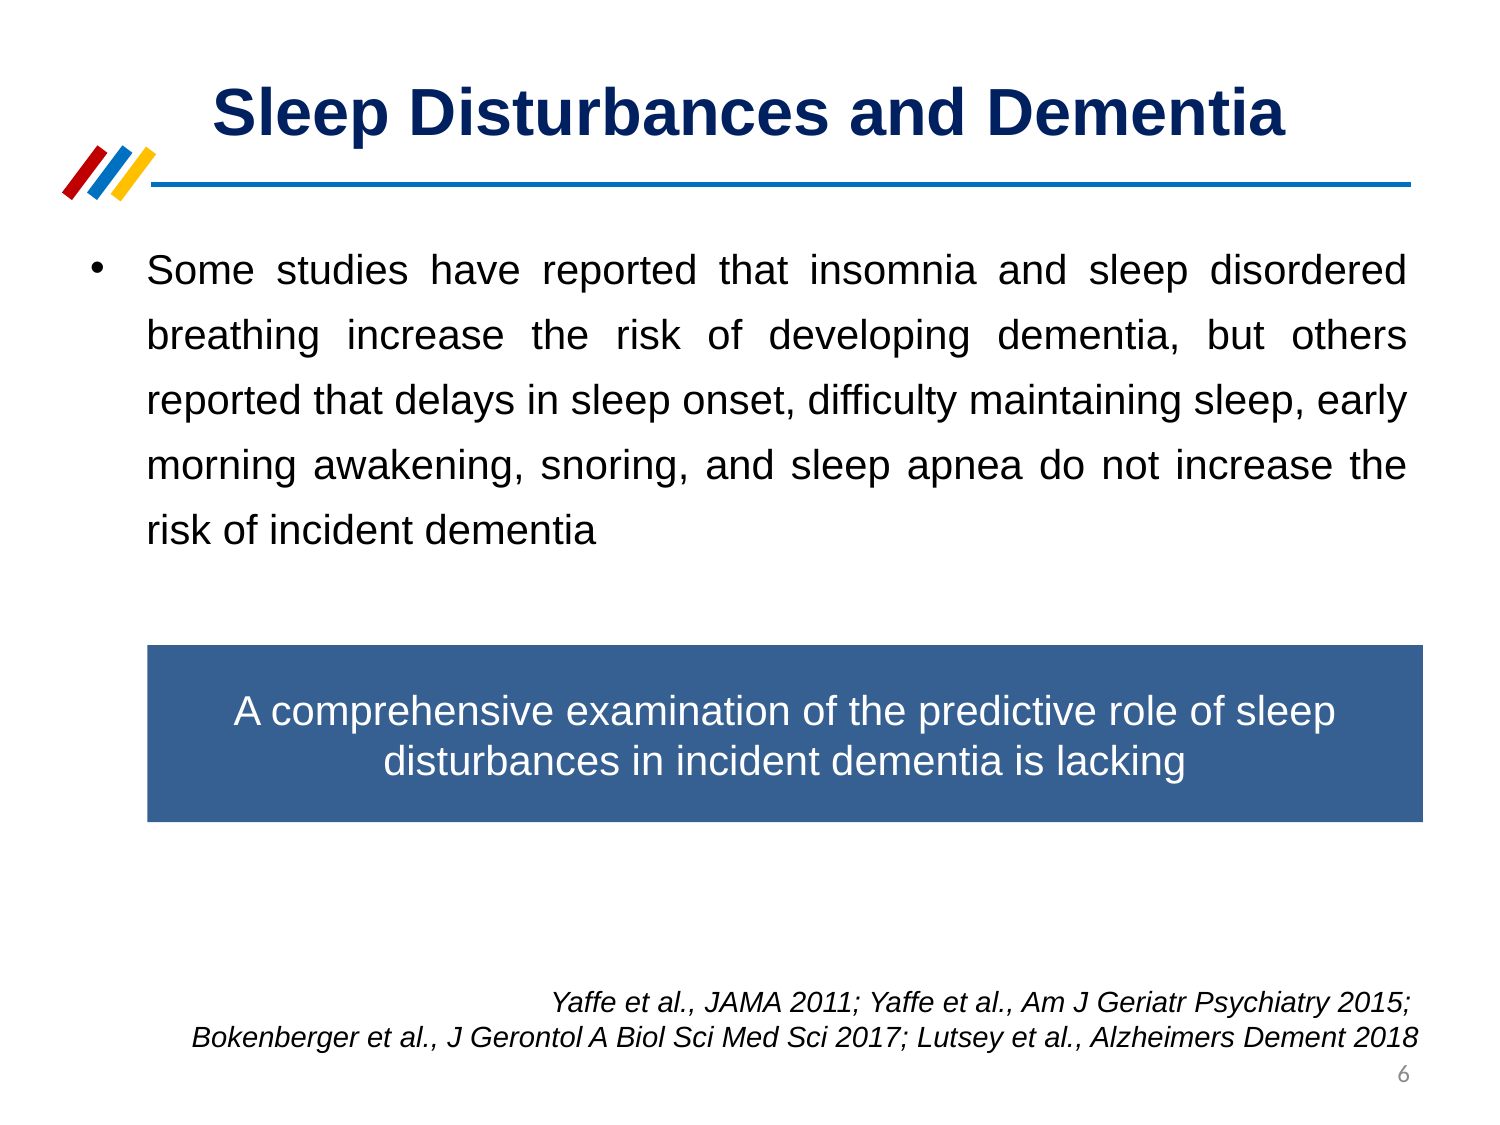

# Sleep Disturbances and Dementia
Some studies have reported that insomnia and sleep disordered breathing increase the risk of developing dementia, but others reported that delays in sleep onset, difficulty maintaining sleep, early morning awakening, snoring, and sleep apnea do not increase the risk of incident dementia
A comprehensive examination of the predictive role of sleep disturbances in incident dementia is lacking
Yaffe et al., JAMA 2011; Yaffe et al., Am J Geriatr Psychiatry 2015;
Bokenberger et al., J Gerontol A Biol Sci Med Sci 2017; Lutsey et al., Alzheimers Dement 2018
6